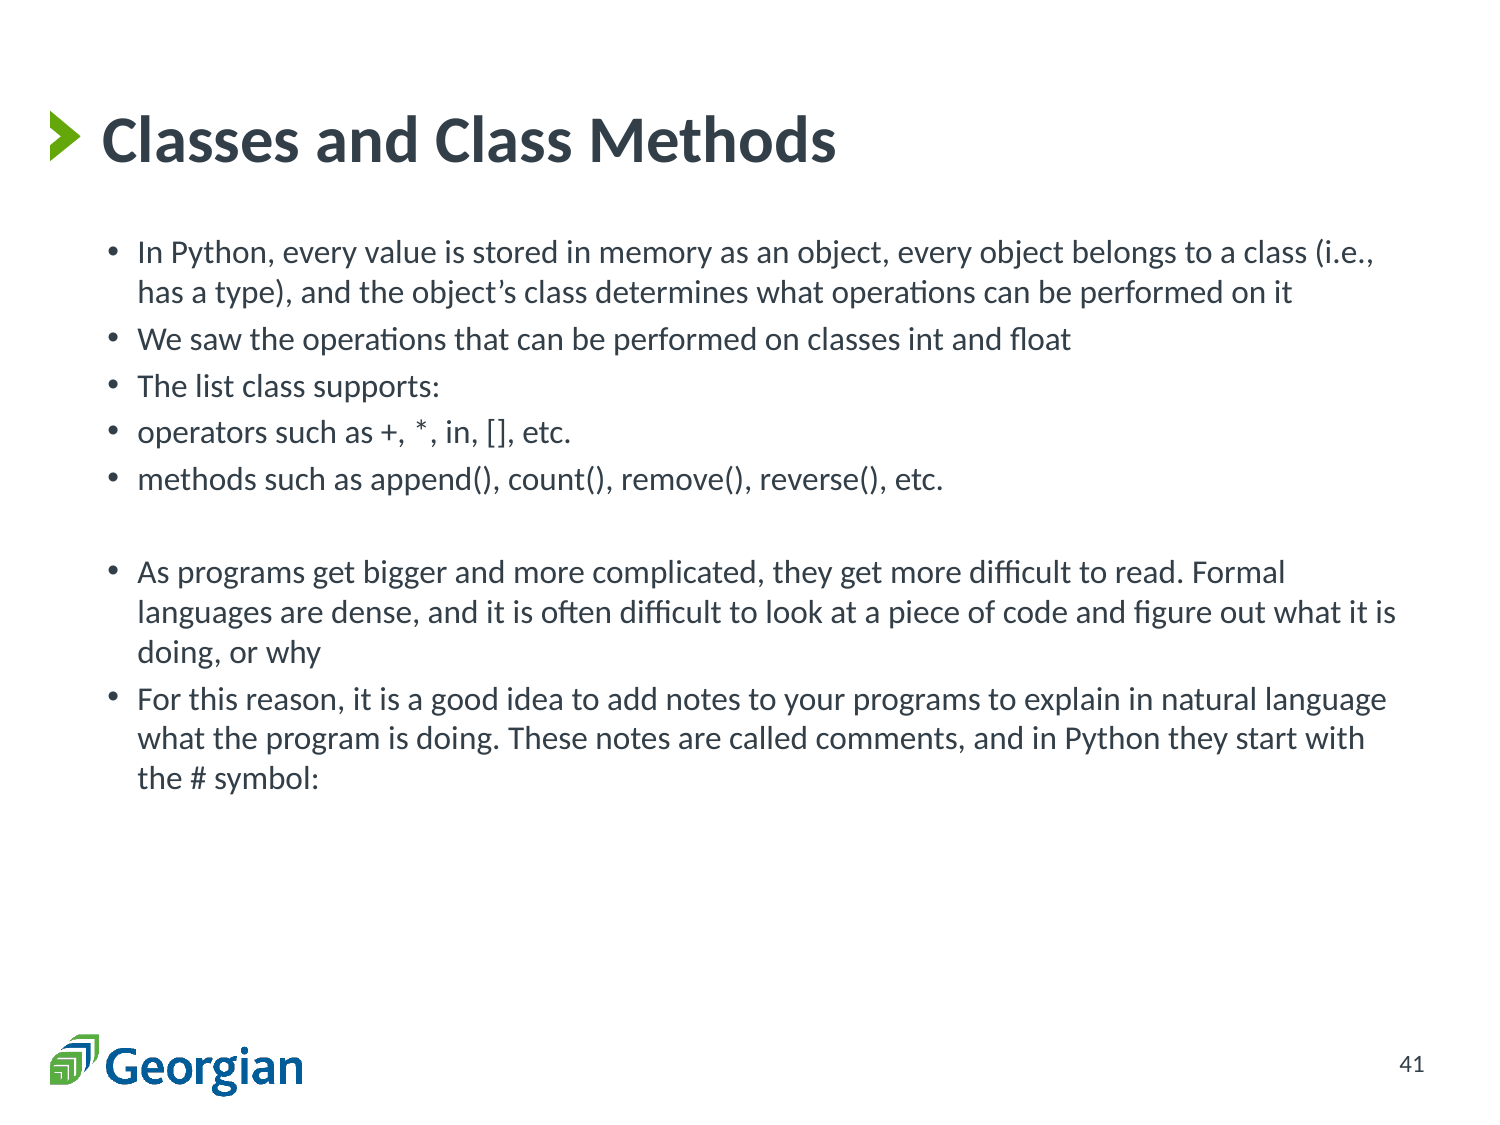

# Classes and Class Methods
In Python, every value is stored in memory as an object, every object belongs to a class (i.e., has a type), and the object’s class determines what operations can be performed on it
We saw the operations that can be performed on classes int and float
The list class supports:
operators such as +, *, in, [], etc.
methods such as append(), count(), remove(), reverse(), etc.

As programs get bigger and more complicated, they get more difficult to read. Formal languages are dense, and it is often difficult to look at a piece of code and figure out what it is doing, or why
For this reason, it is a good idea to add notes to your programs to explain in natural language what the program is doing. These notes are called comments, and in Python they start with the # symbol: